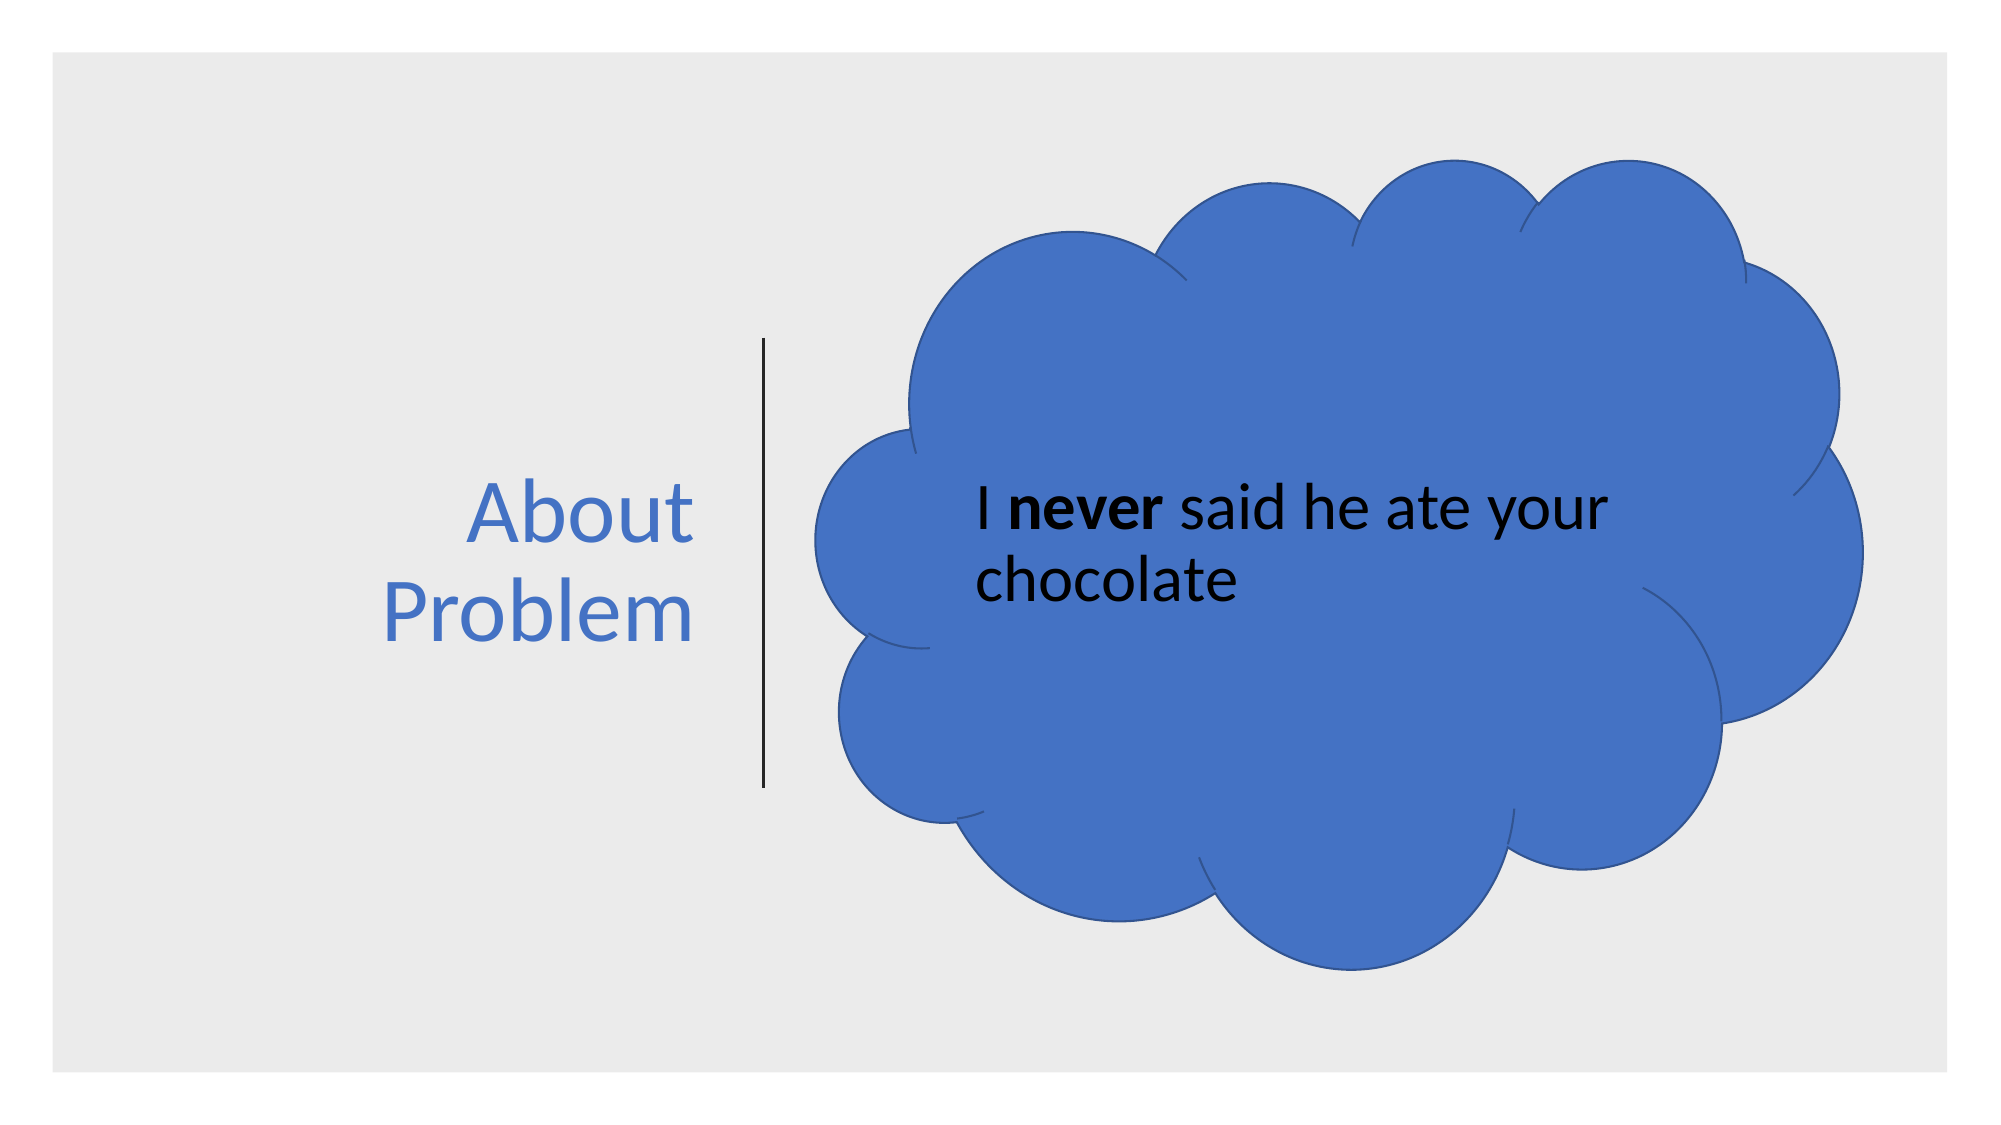

# About Problem
I never said he ate your chocolate